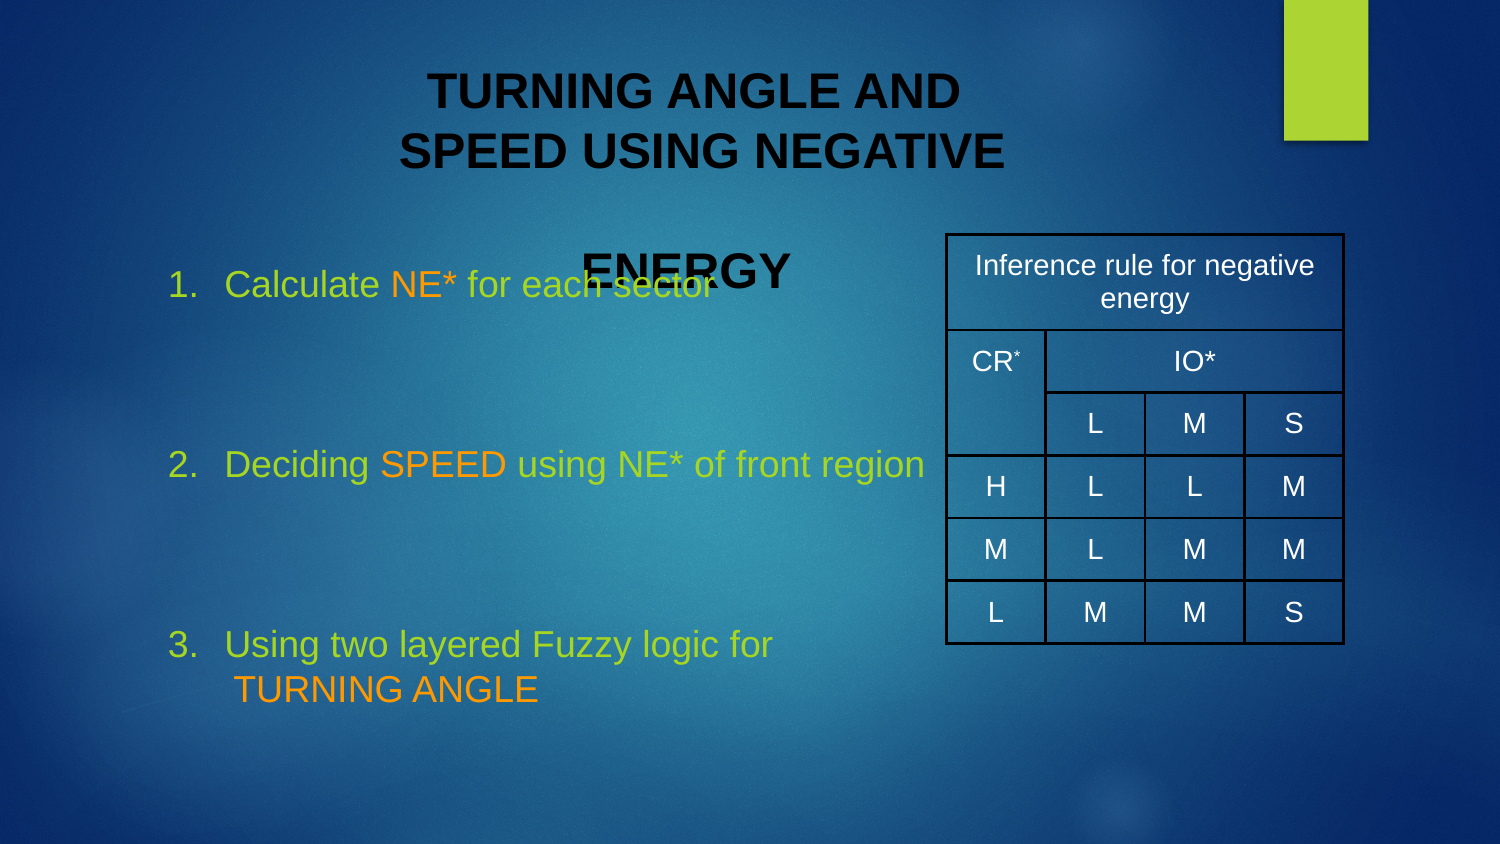

TURNING ANGLE AND
   SPEED USING NEGATIVE
                ENERGY
| Inference rule for negative energy |  |  |  |
| --- | --- | --- | --- |
| CR\* | IO\* |  |  |
|  | L | M | S |
| H | L | L | M |
| M | L | M | M |
| L | M | M | S |
Calculate NE* for each sector

Deciding SPEED using NE* of front region

Using two layered Fuzzy logic for
        TURNING ANGLE